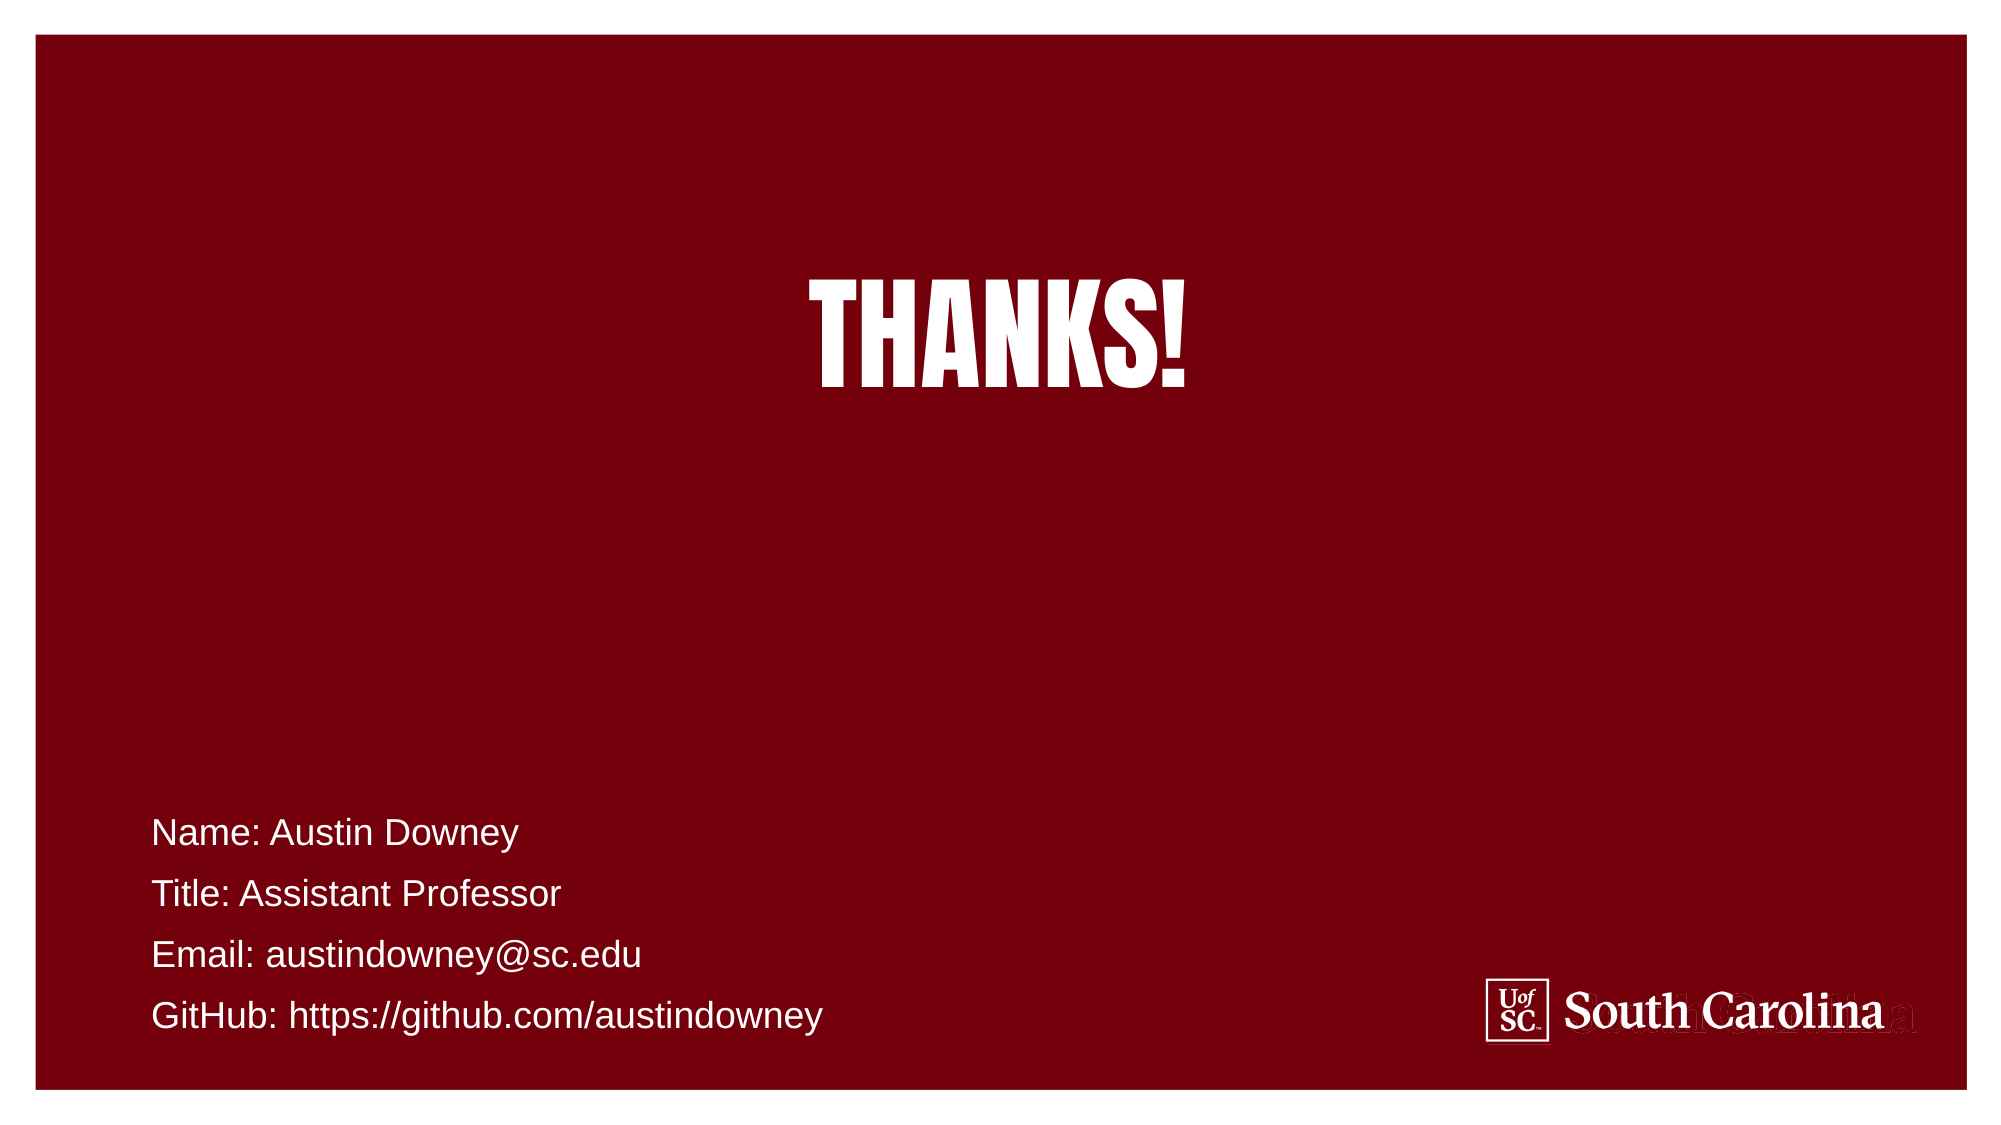

Thanks!
Name: Austin Downey
Title: Assistant Professor
Email: austindowney@sc.edu
GitHub: https://github.com/austindowney